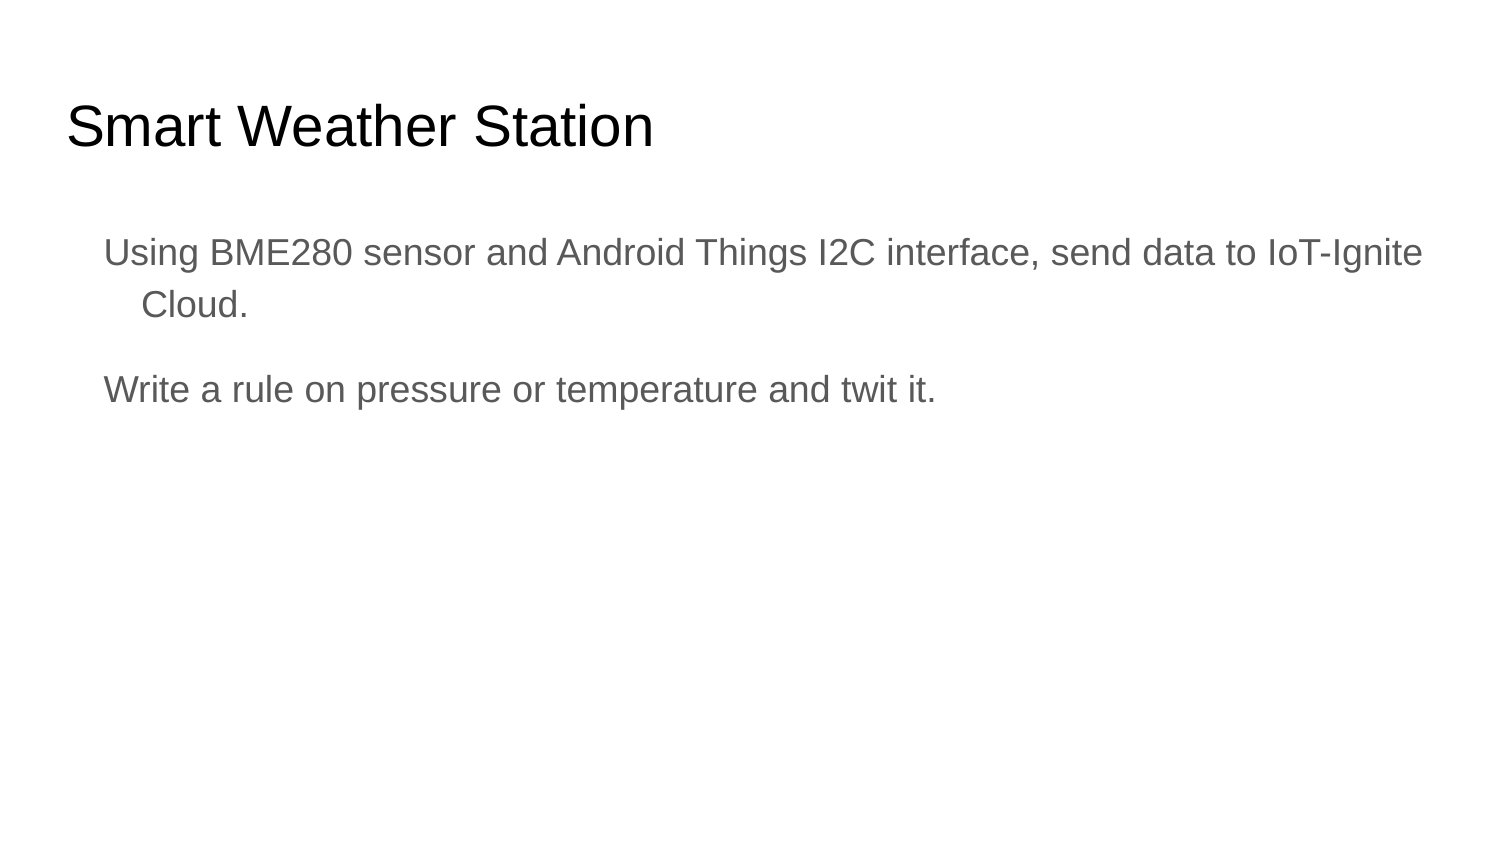

# Smart Weather Station
Using BME280 sensor and Android Things I2C interface, send data to IoT-Ignite Cloud.
Write a rule on pressure or temperature and twit it.